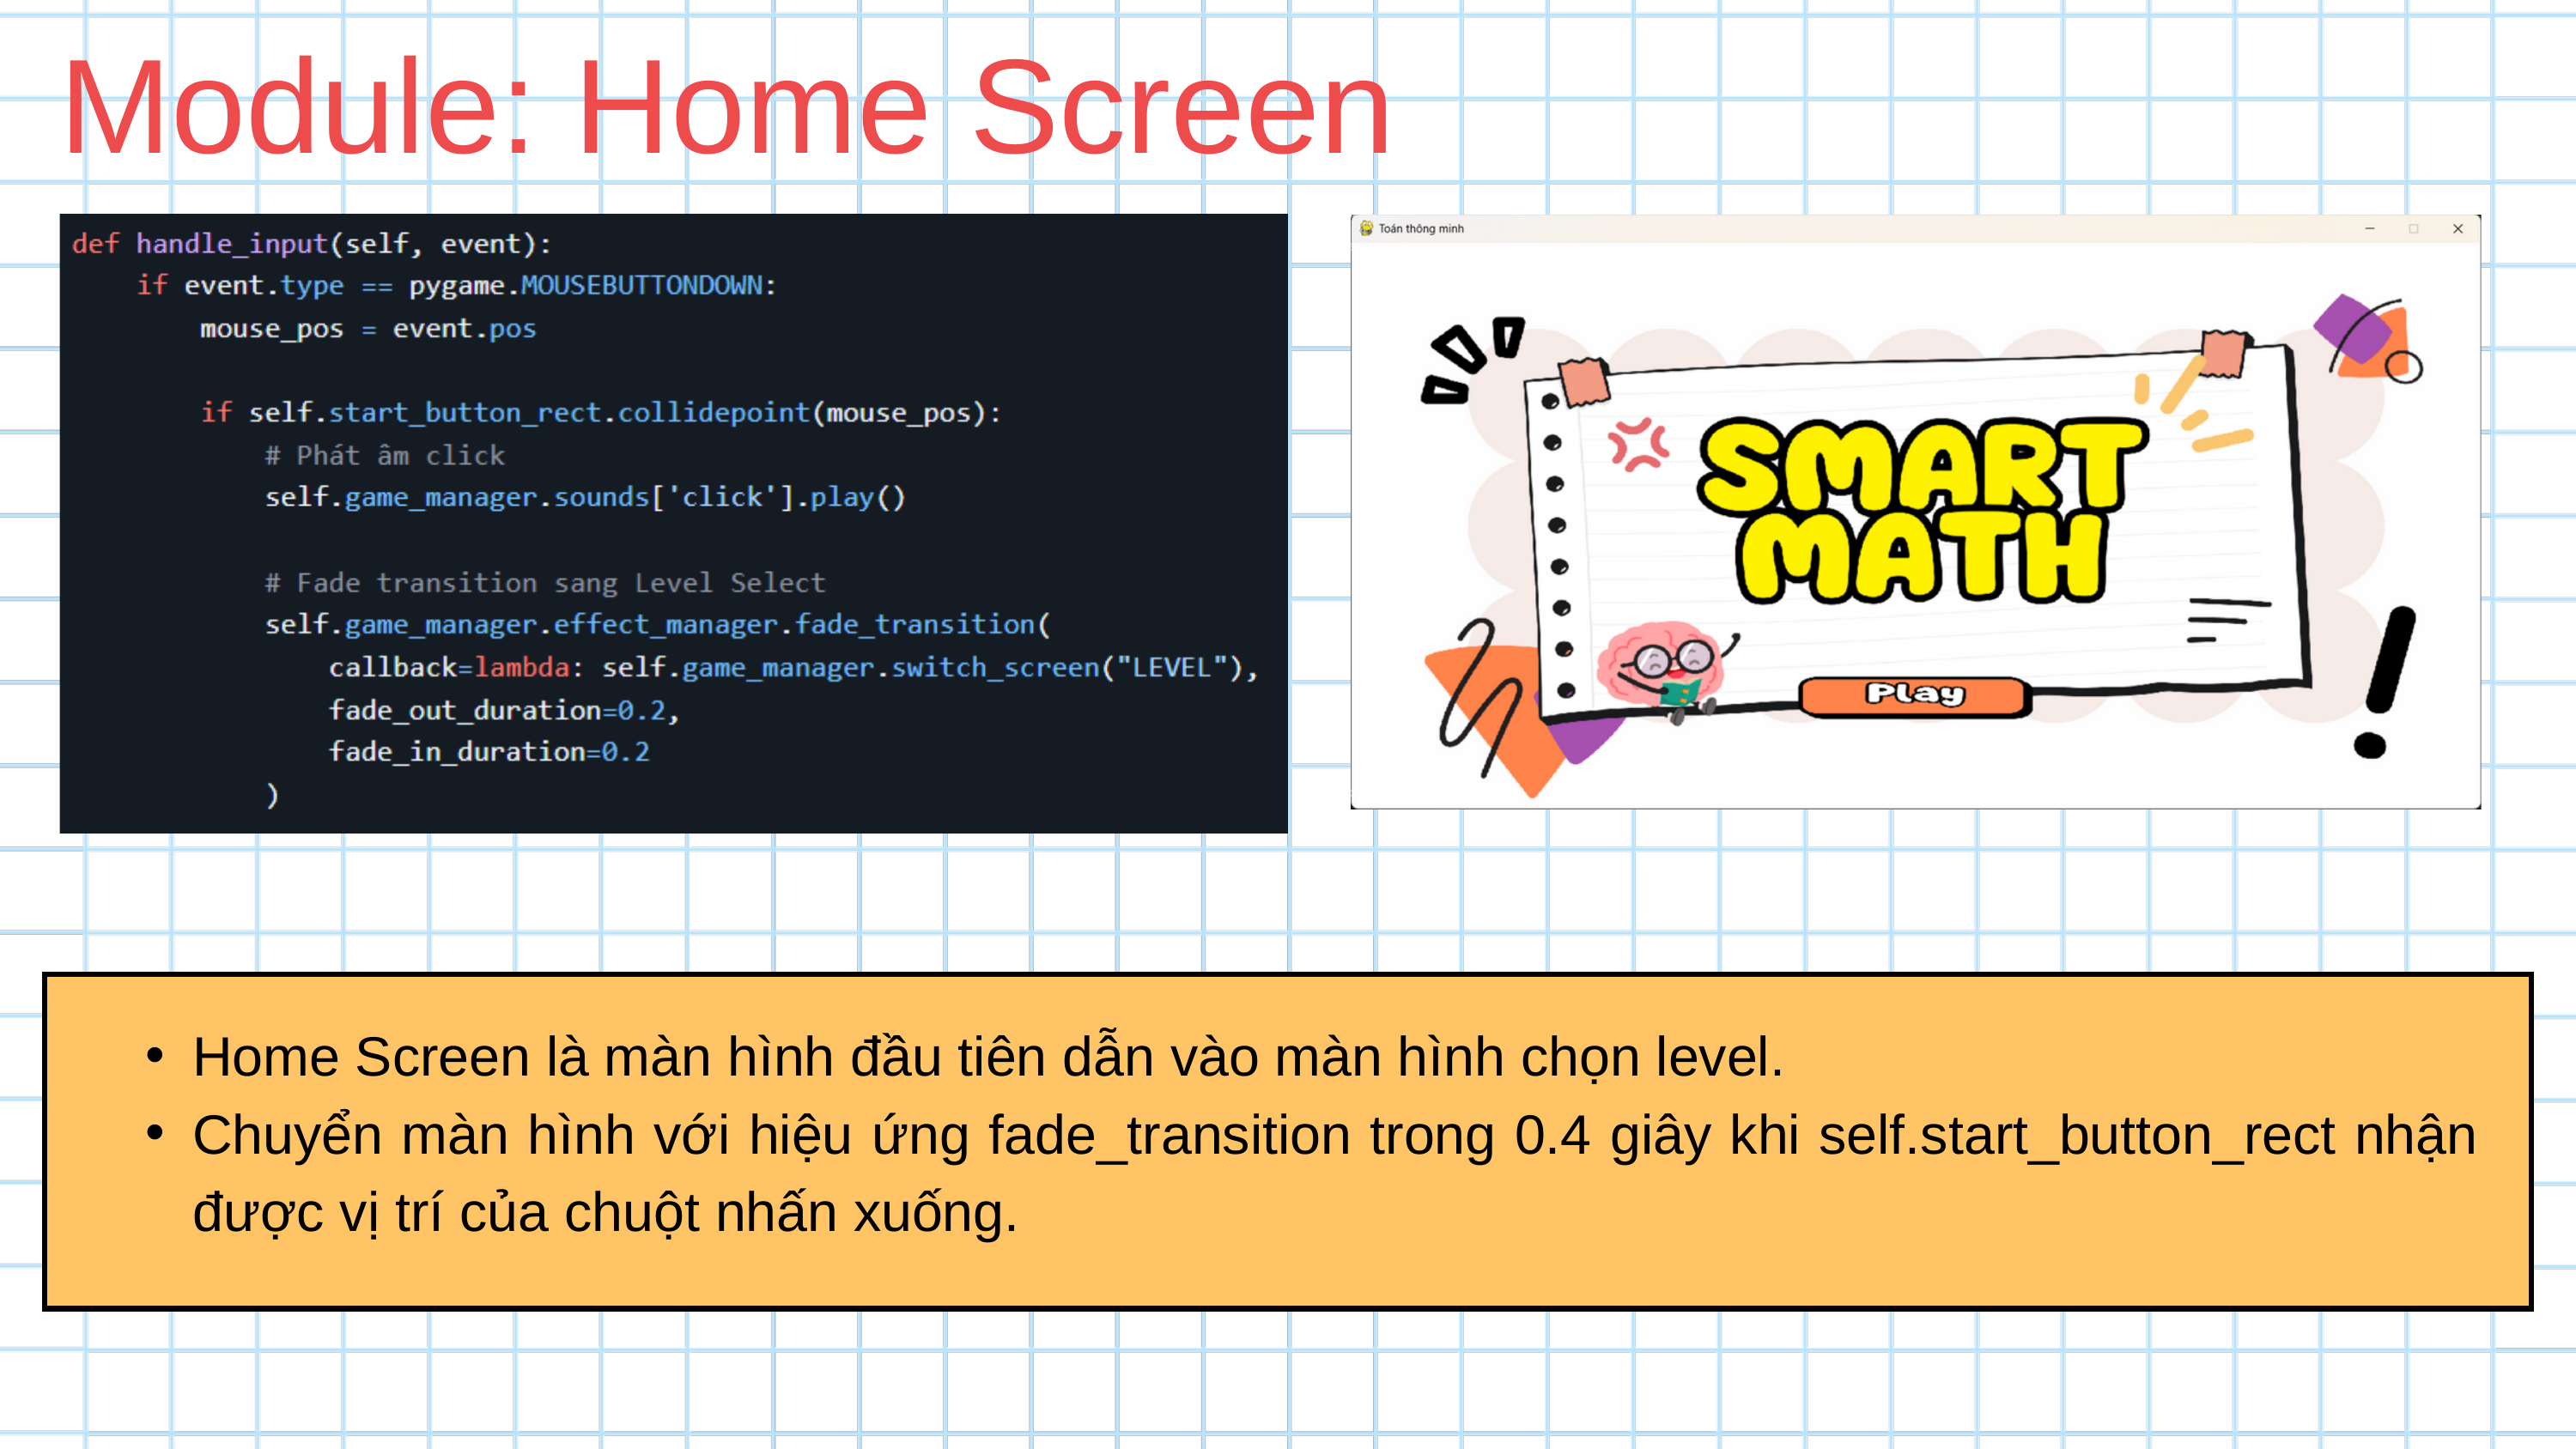

Module: Home Screen

Home Screen là màn hình đầu tiên dẫn vào màn hình chọn level.
Chuyển màn hình với hiệu ứng fade_transition trong 0.4 giây khi self.start_button_rect nhận được vị trí của chuột nhấn xuống.